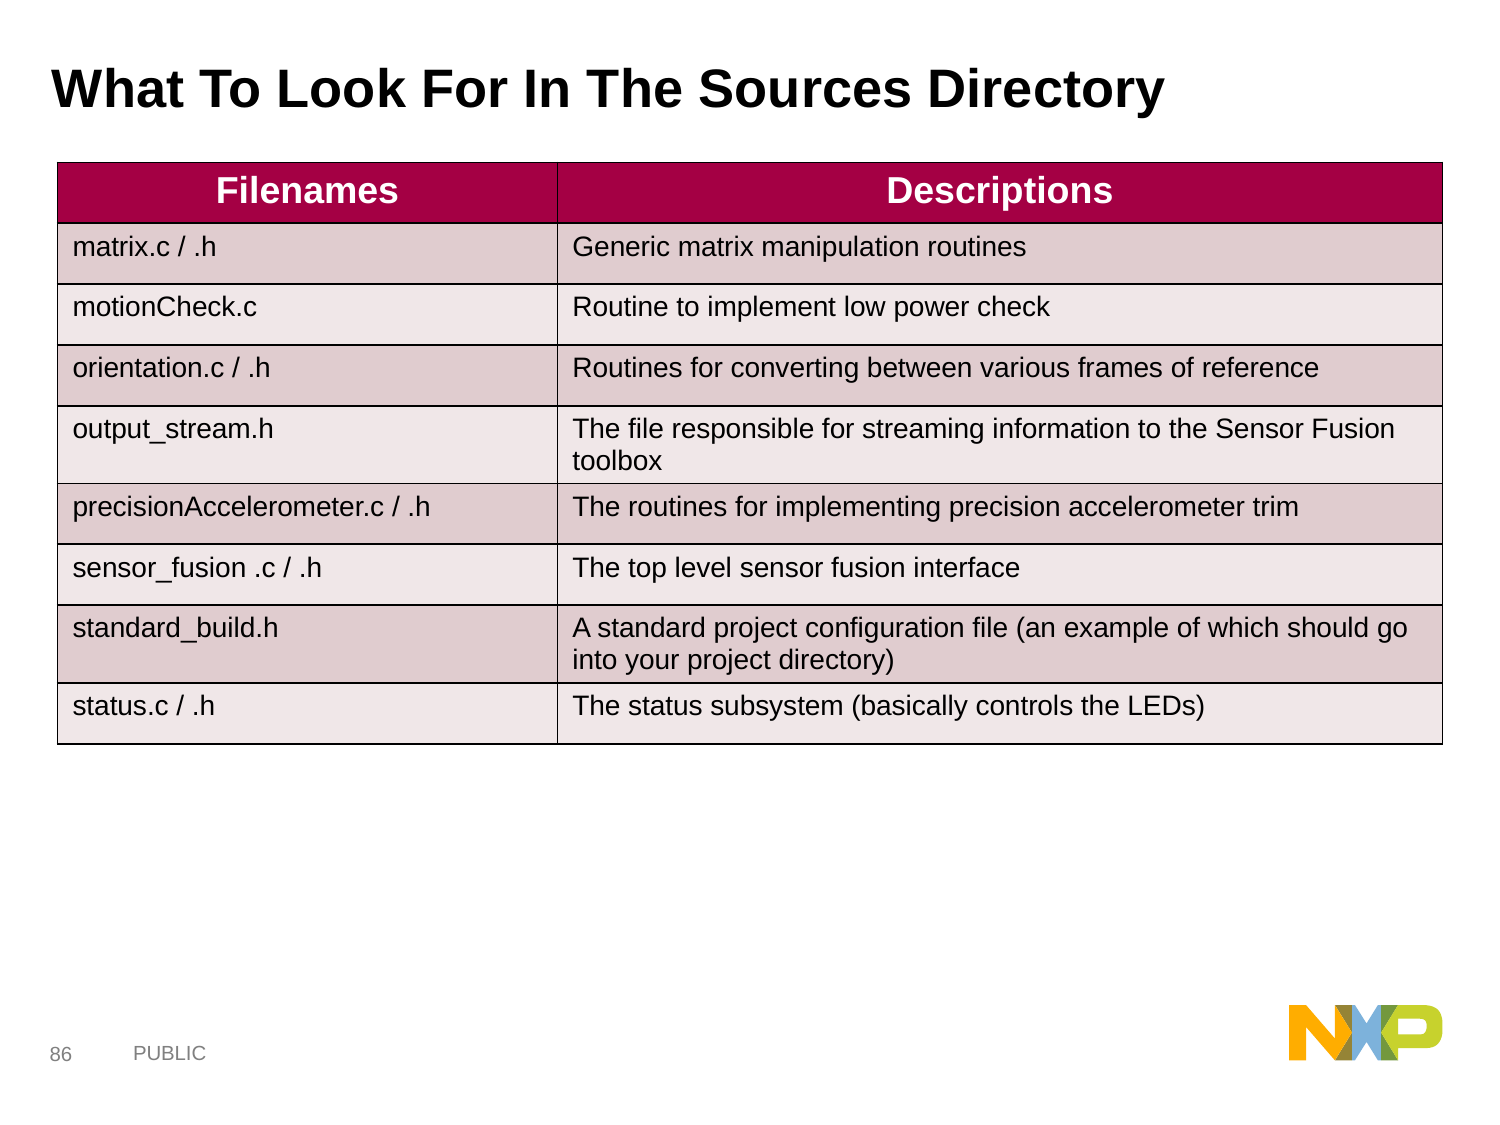

# What To Look For In The Sources Directory
| Filenames | Descriptions |
| --- | --- |
| matrix.c / .h | Generic matrix manipulation routines |
| motionCheck.c | Routine to implement low power check |
| orientation.c / .h | Routines for converting between various frames of reference |
| output\_stream.h | The file responsible for streaming information to the Sensor Fusion toolbox |
| precisionAccelerometer.c / .h | The routines for implementing precision accelerometer trim |
| sensor\_fusion .c / .h | The top level sensor fusion interface |
| standard\_build.h | A standard project configuration file (an example of which should go into your project directory) |
| status.c / .h | The status subsystem (basically controls the LEDs) |